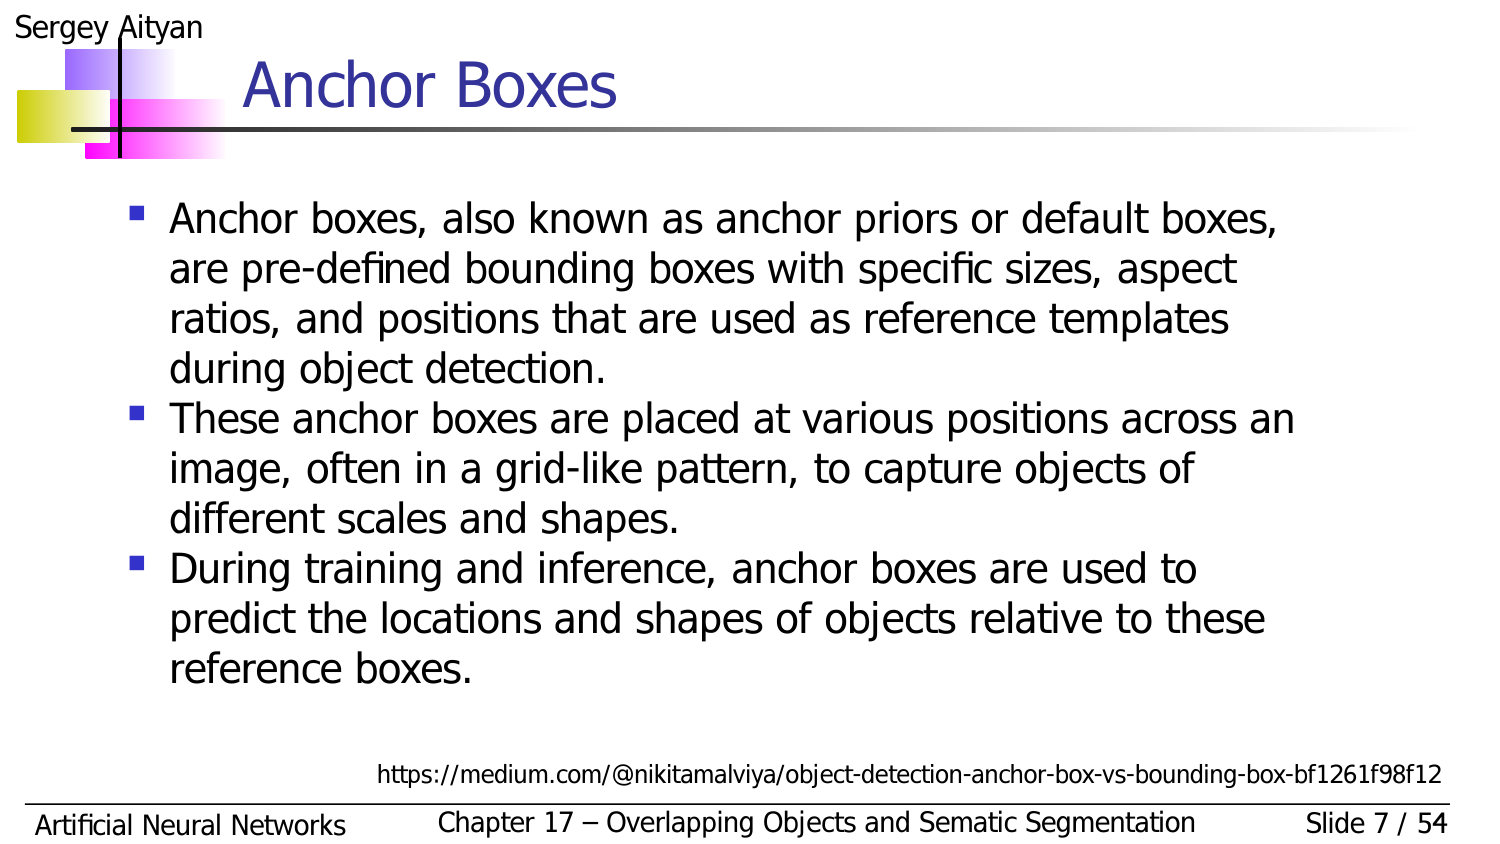

# Anchor Boxes
Anchor boxes, also known as anchor priors or default boxes, are pre-defined bounding boxes with specific sizes, aspect ratios, and positions that are used as reference templates during object detection.
These anchor boxes are placed at various positions across an image, often in a grid-like pattern, to capture objects of different scales and shapes.
During training and inference, anchor boxes are used to predict the locations and shapes of objects relative to these reference boxes.
https://medium.com/@nikitamalviya/object-detection-anchor-box-vs-bounding-box-bf1261f98f12